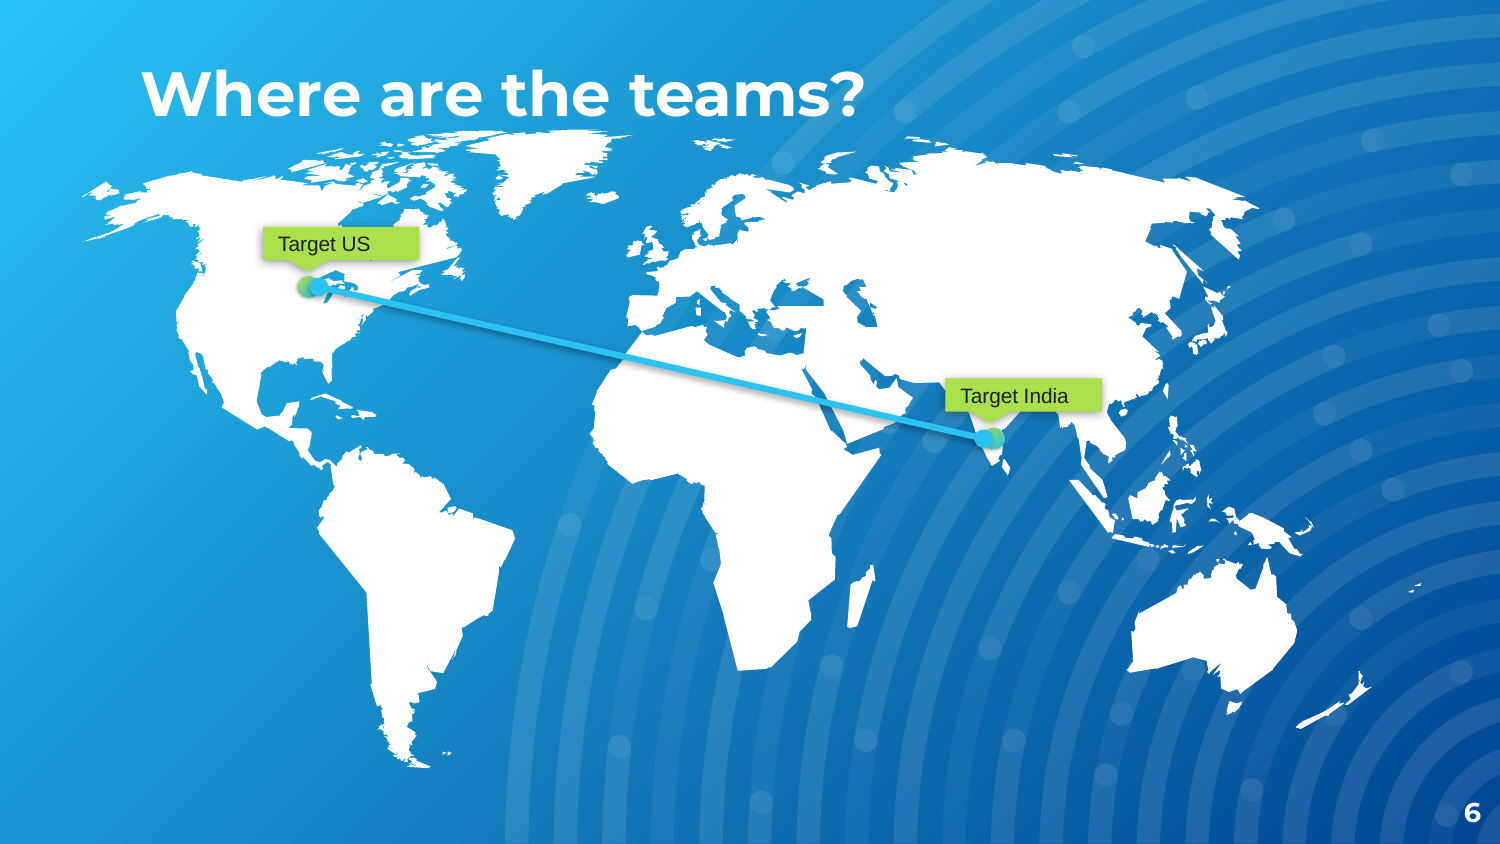

Where are the teams?

Target US

Target India

6